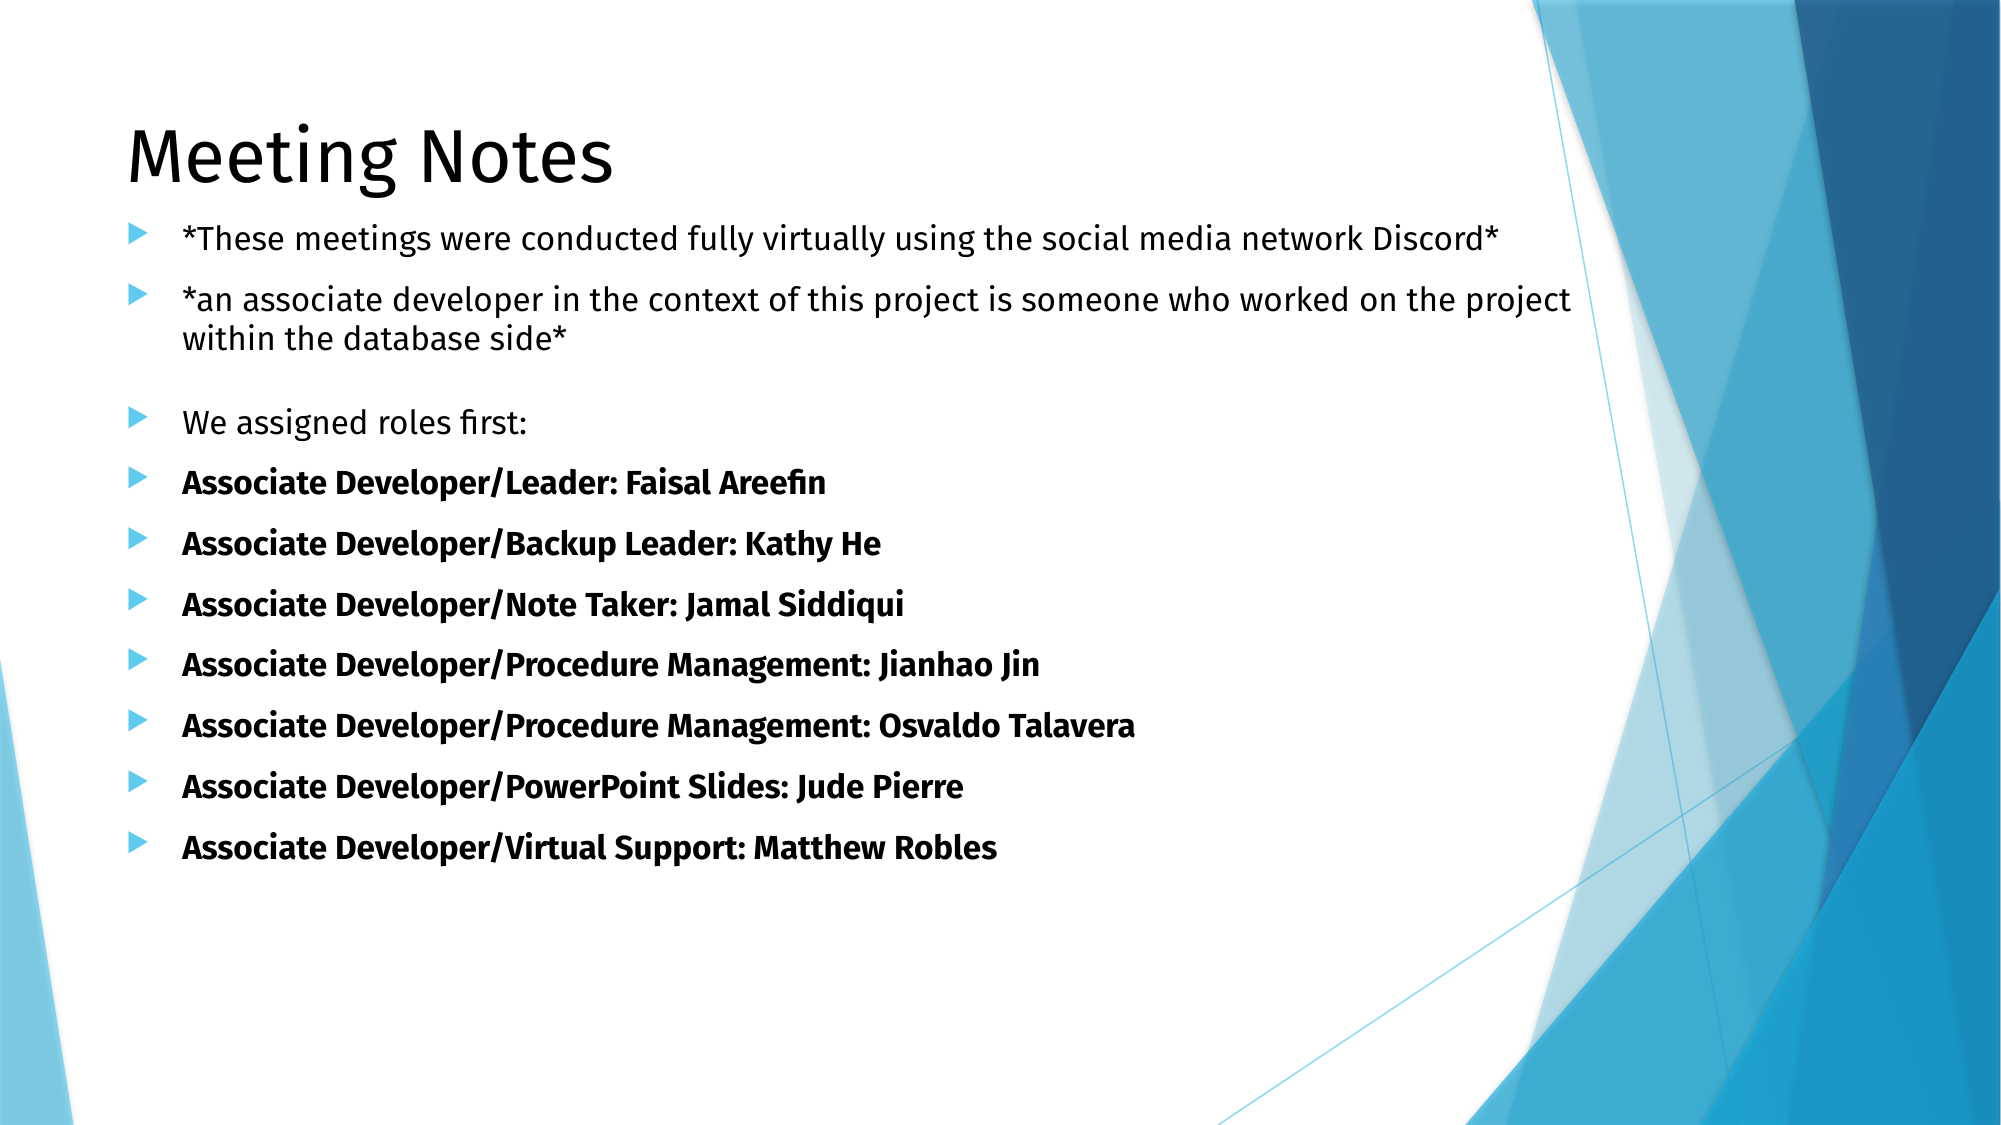

# Meeting Notes
*These meetings were conducted fully virtually using the social media network Discord*
*an associate developer in the context of this project is someone who worked on the project within the database side*
We assigned roles first:
Associate Developer/Leader: Faisal Areefin
Associate Developer/Backup Leader: Kathy He
Associate Developer/Note Taker: Jamal Siddiqui
Associate Developer/Procedure Management: Jianhao Jin
Associate Developer/Procedure Management: Osvaldo Talavera
Associate Developer/PowerPoint Slides: Jude Pierre
Associate Developer/Virtual Support: Matthew Robles